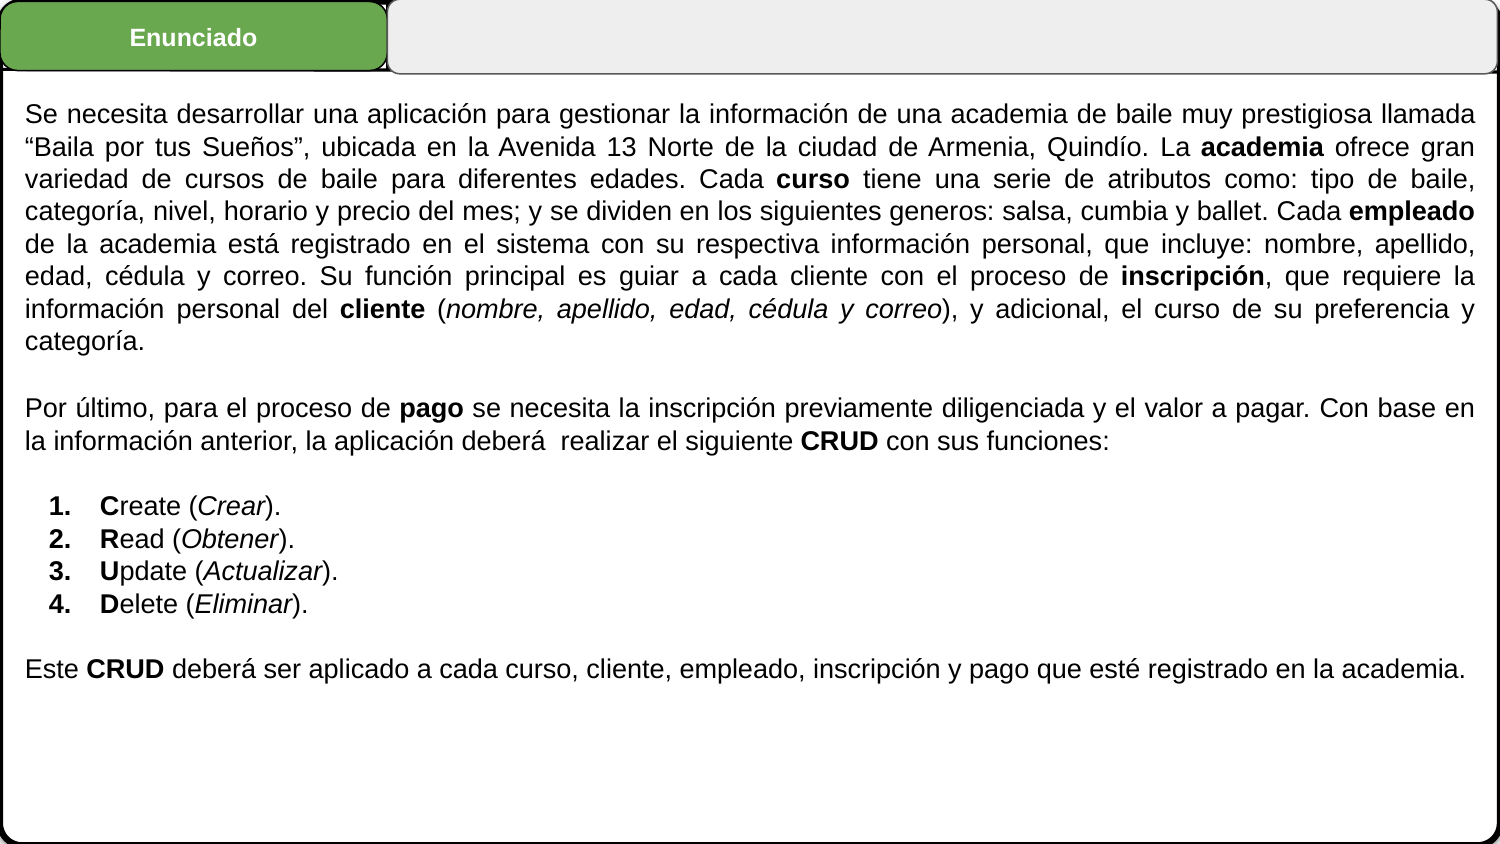

Se necesita desarrollar una aplicación para gestionar la información de una academia de baile muy prestigiosa llamada “Baila por tus Sueños”, ubicada en la Avenida 13 Norte de la ciudad de Armenia, Quindío. La academia ofrece gran variedad de cursos de baile para diferentes edades. Cada curso tiene una serie de atributos como: tipo de baile, categoría, nivel, horario y precio del mes; y se dividen en los siguientes generos: salsa, cumbia y ballet. Cada empleado de la academia está registrado en el sistema con su respectiva información personal, que incluye: nombre, apellido, edad, cédula y correo. Su función principal es guiar a cada cliente con el proceso de inscripción, que requiere la información personal del cliente (nombre, apellido, edad, cédula y correo), y adicional, el curso de su preferencia y categoría.

Por último, para el proceso de pago se necesita la inscripción previamente diligenciada y el valor a pagar. Con base en la información anterior, la aplicación deberá  realizar el siguiente CRUD con sus funciones:

Create (Crear).
Read (Obtener).
Update (Actualizar).
Delete (Eliminar).

Este CRUD deberá ser aplicado a cada curso, cliente, empleado, inscripción y pago que esté registrado en la academia.